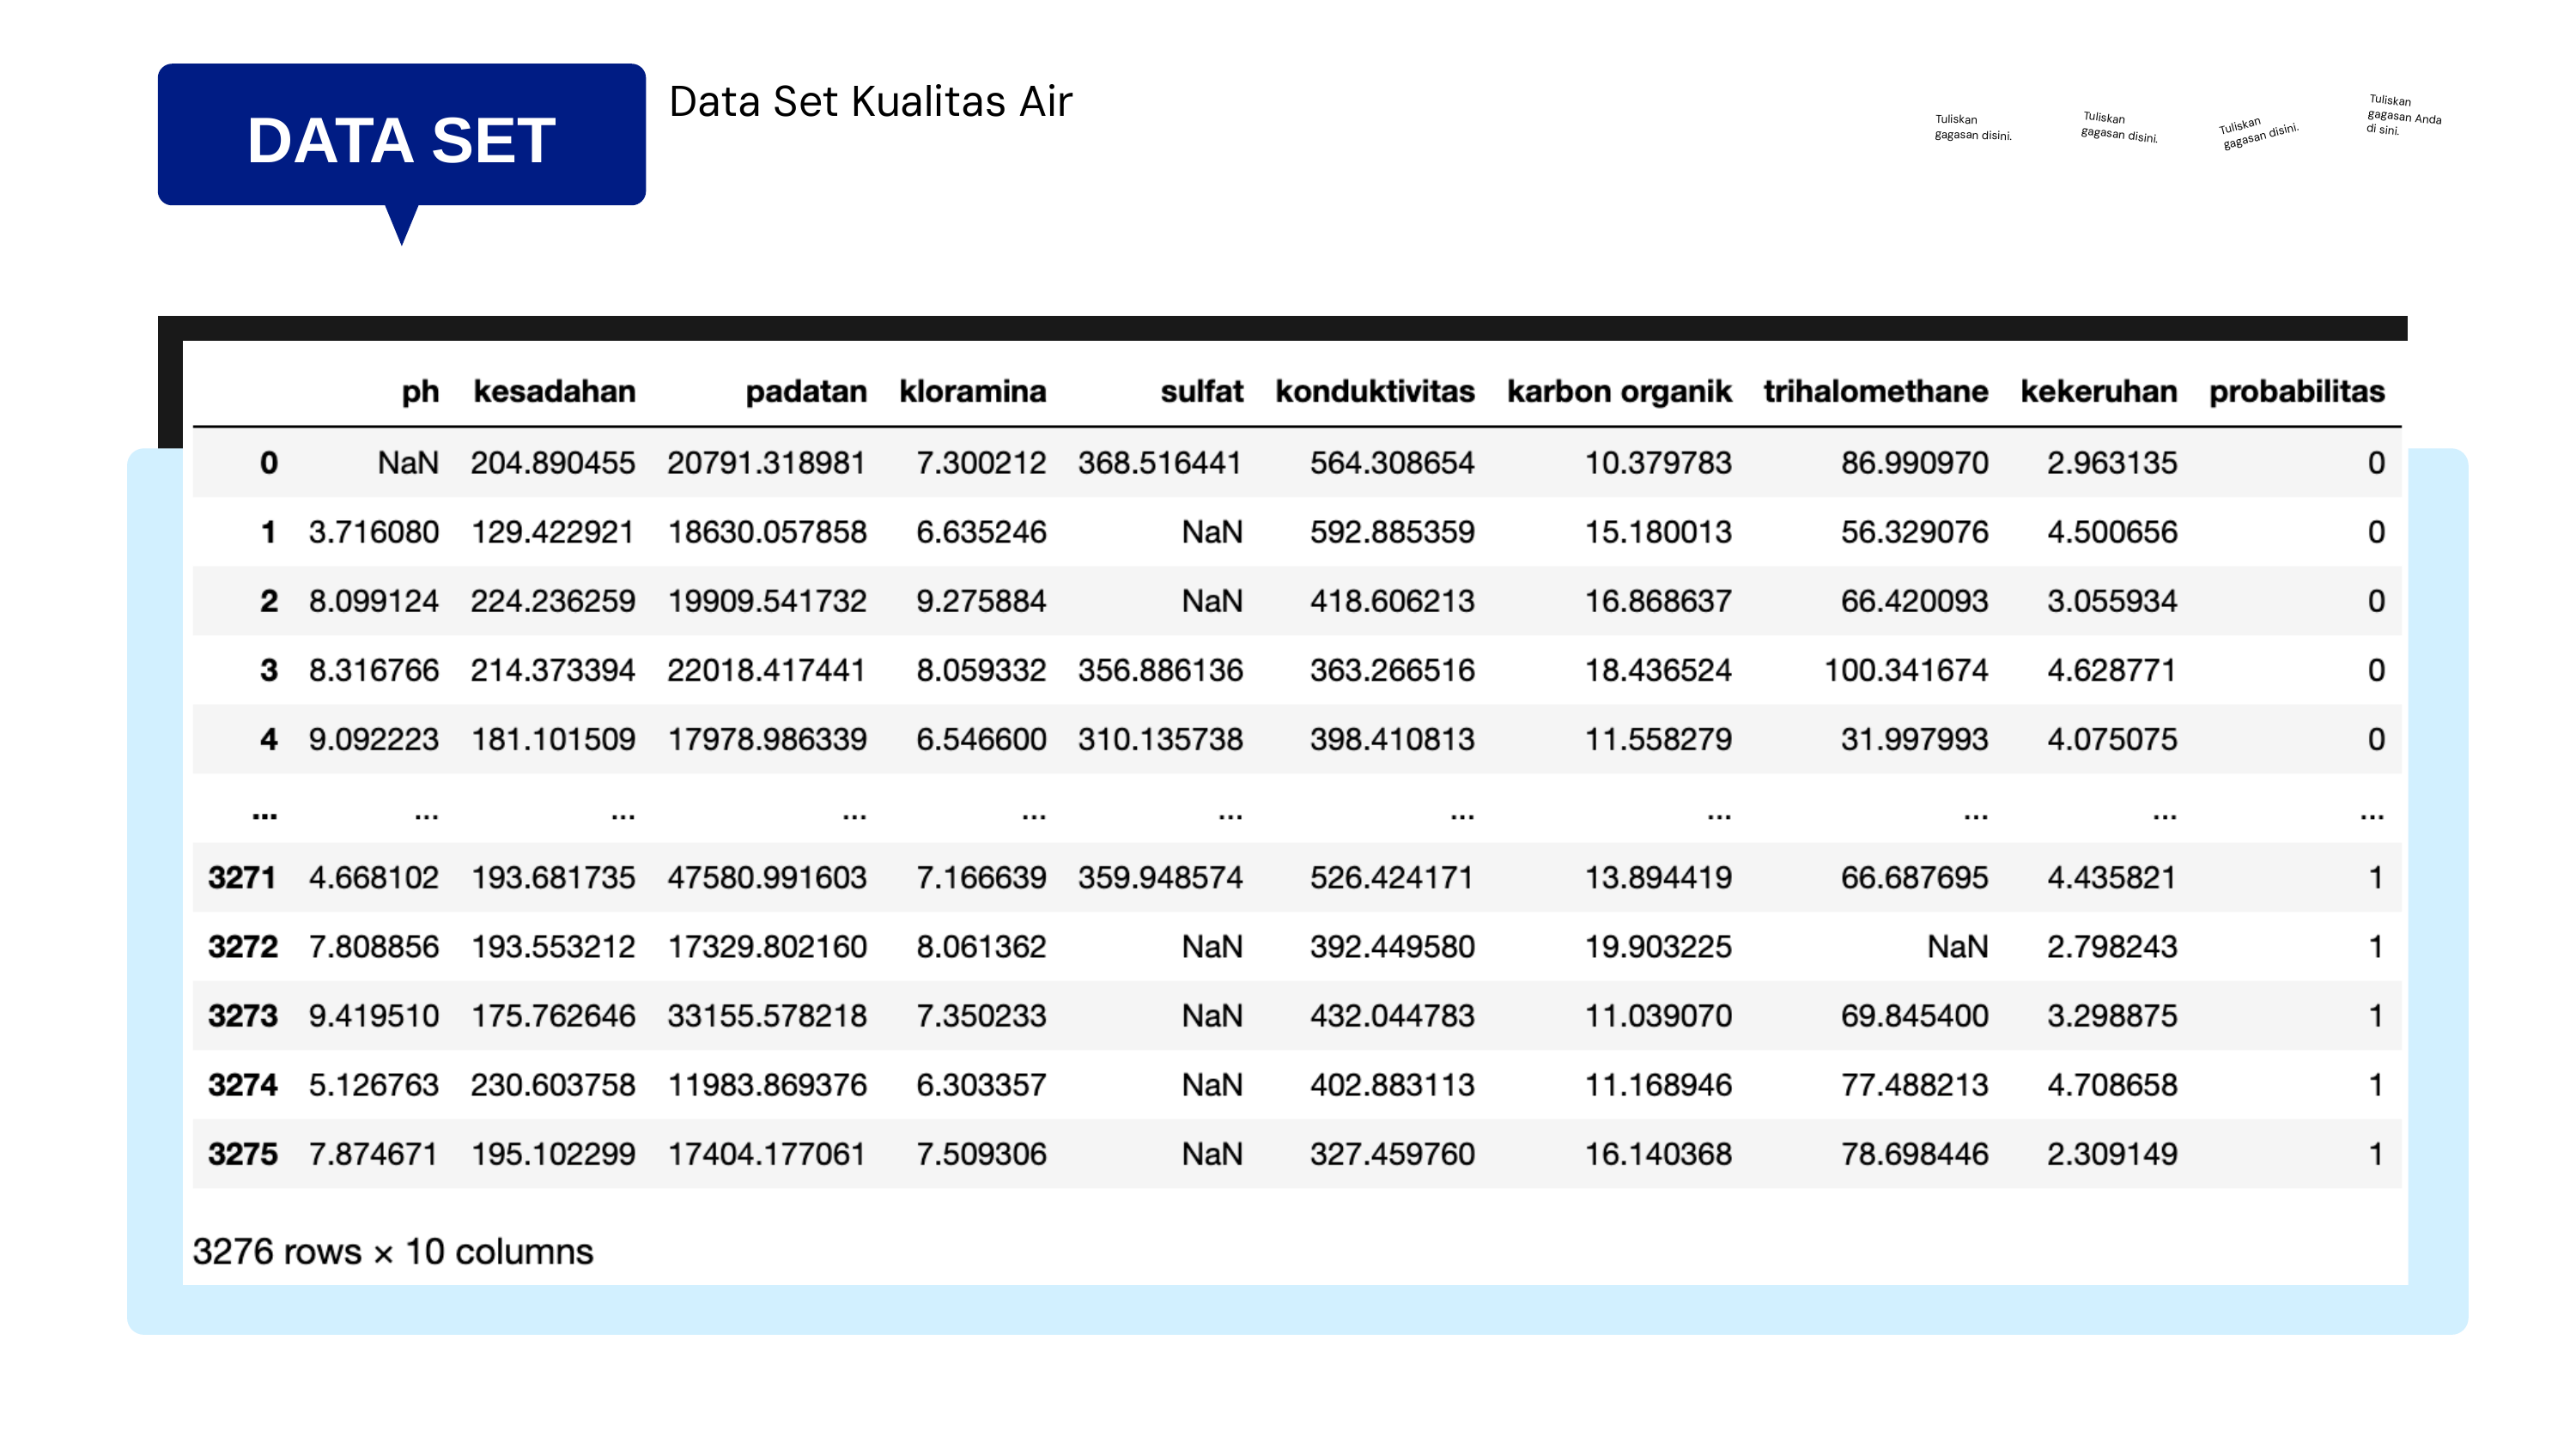

DATA SET
Data Set Kualitas Air
Tuliskan gagasan Anda di sini.
Tuliskan gagasan disini.
Tuliskan gagasan disini.
Tuliskan gagasan disini.